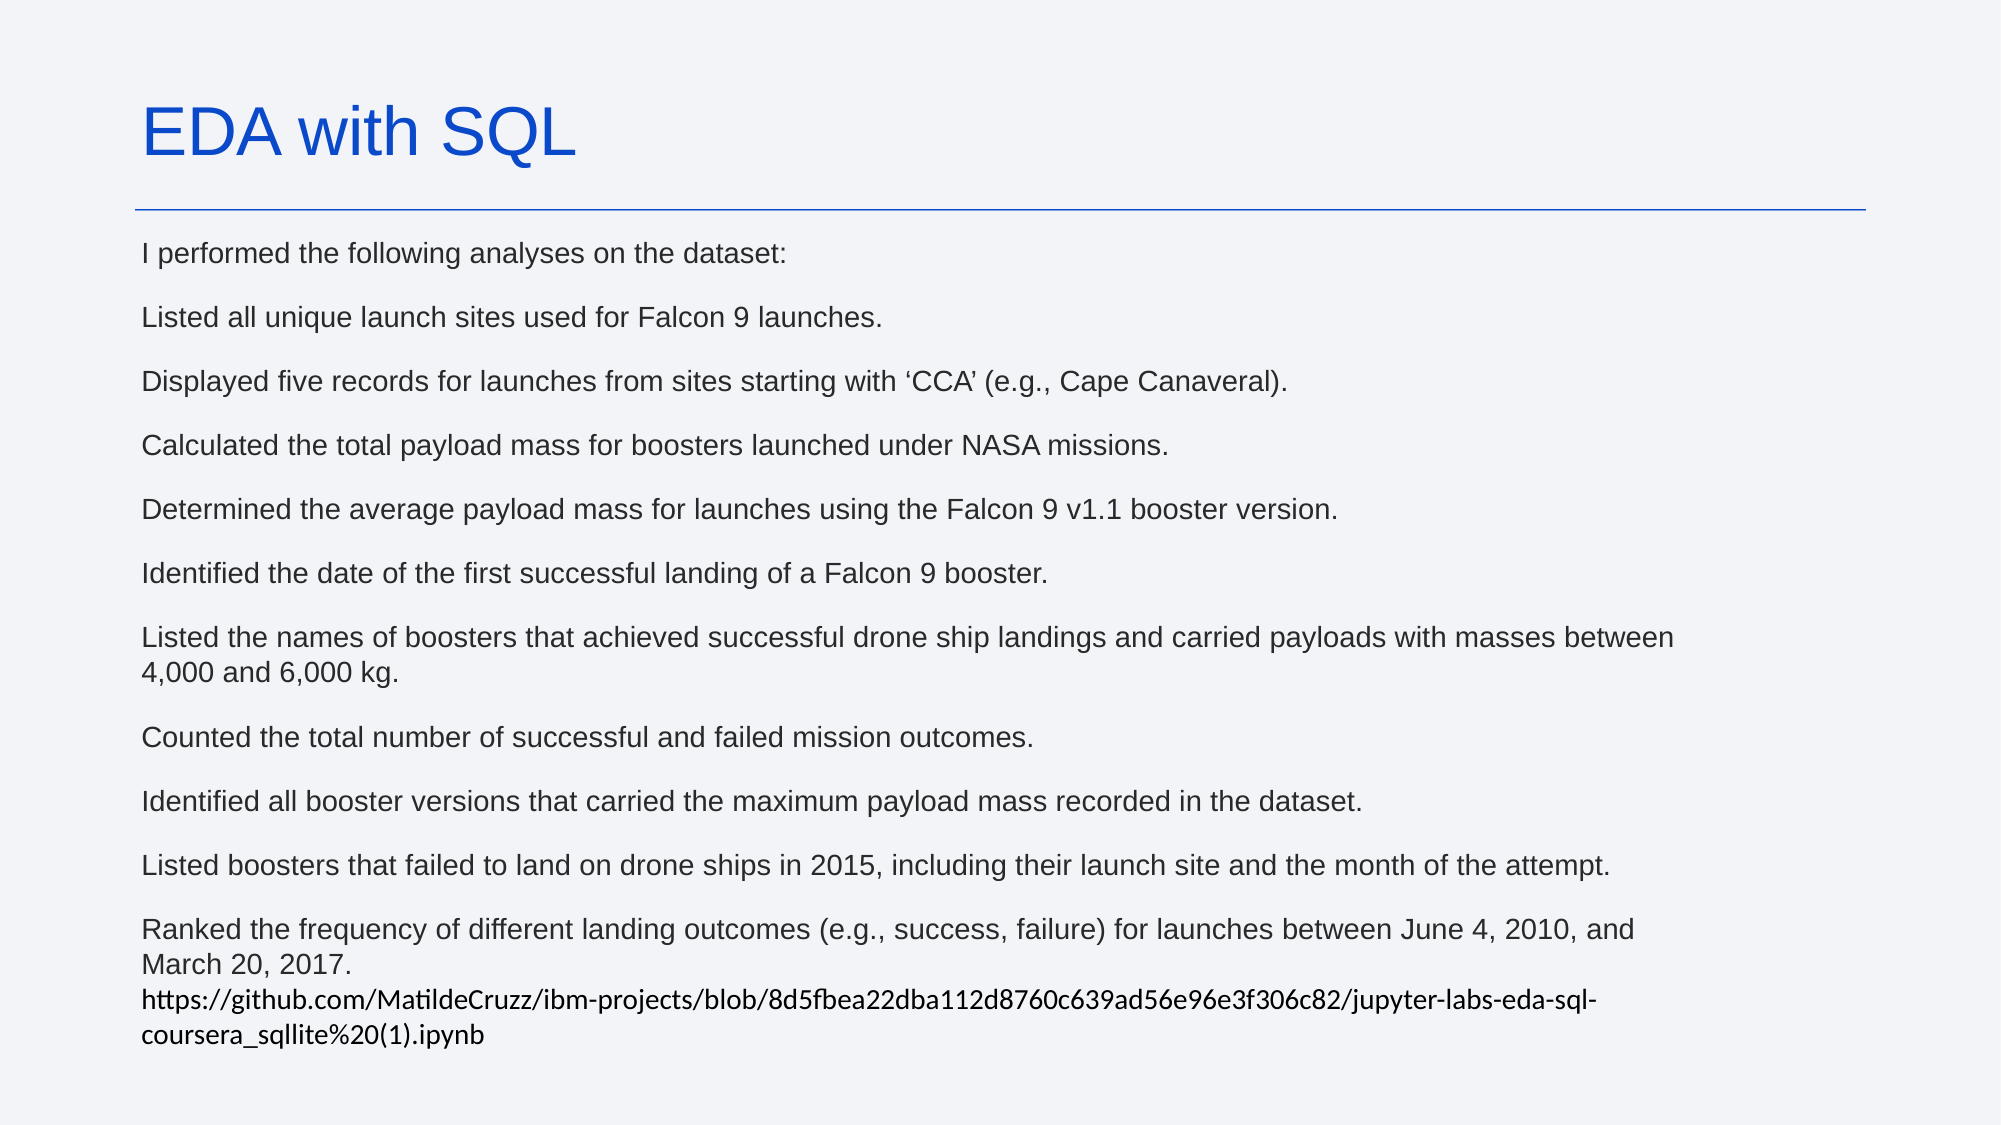

EDA with SQL
I performed the following analyses on the dataset:
Listed all unique launch sites used for Falcon 9 launches.
Displayed five records for launches from sites starting with ‘CCA’ (e.g., Cape Canaveral).
Calculated the total payload mass for boosters launched under NASA missions.
Determined the average payload mass for launches using the Falcon 9 v1.1 booster version.
Identified the date of the first successful landing of a Falcon 9 booster.
Listed the names of boosters that achieved successful drone ship landings and carried payloads with masses between 4,000 and 6,000 kg.
Counted the total number of successful and failed mission outcomes.
Identified all booster versions that carried the maximum payload mass recorded in the dataset.
Listed boosters that failed to land on drone ships in 2015, including their launch site and the month of the attempt.
Ranked the frequency of different landing outcomes (e.g., success, failure) for launches between June 4, 2010, and March 20, 2017.
https://github.com/MatildeCruzz/ibm-projects/blob/8d5fbea22dba112d8760c639ad56e96e3f306c82/jupyter-labs-eda-sql-coursera_sqllite%20(1).ipynb

12